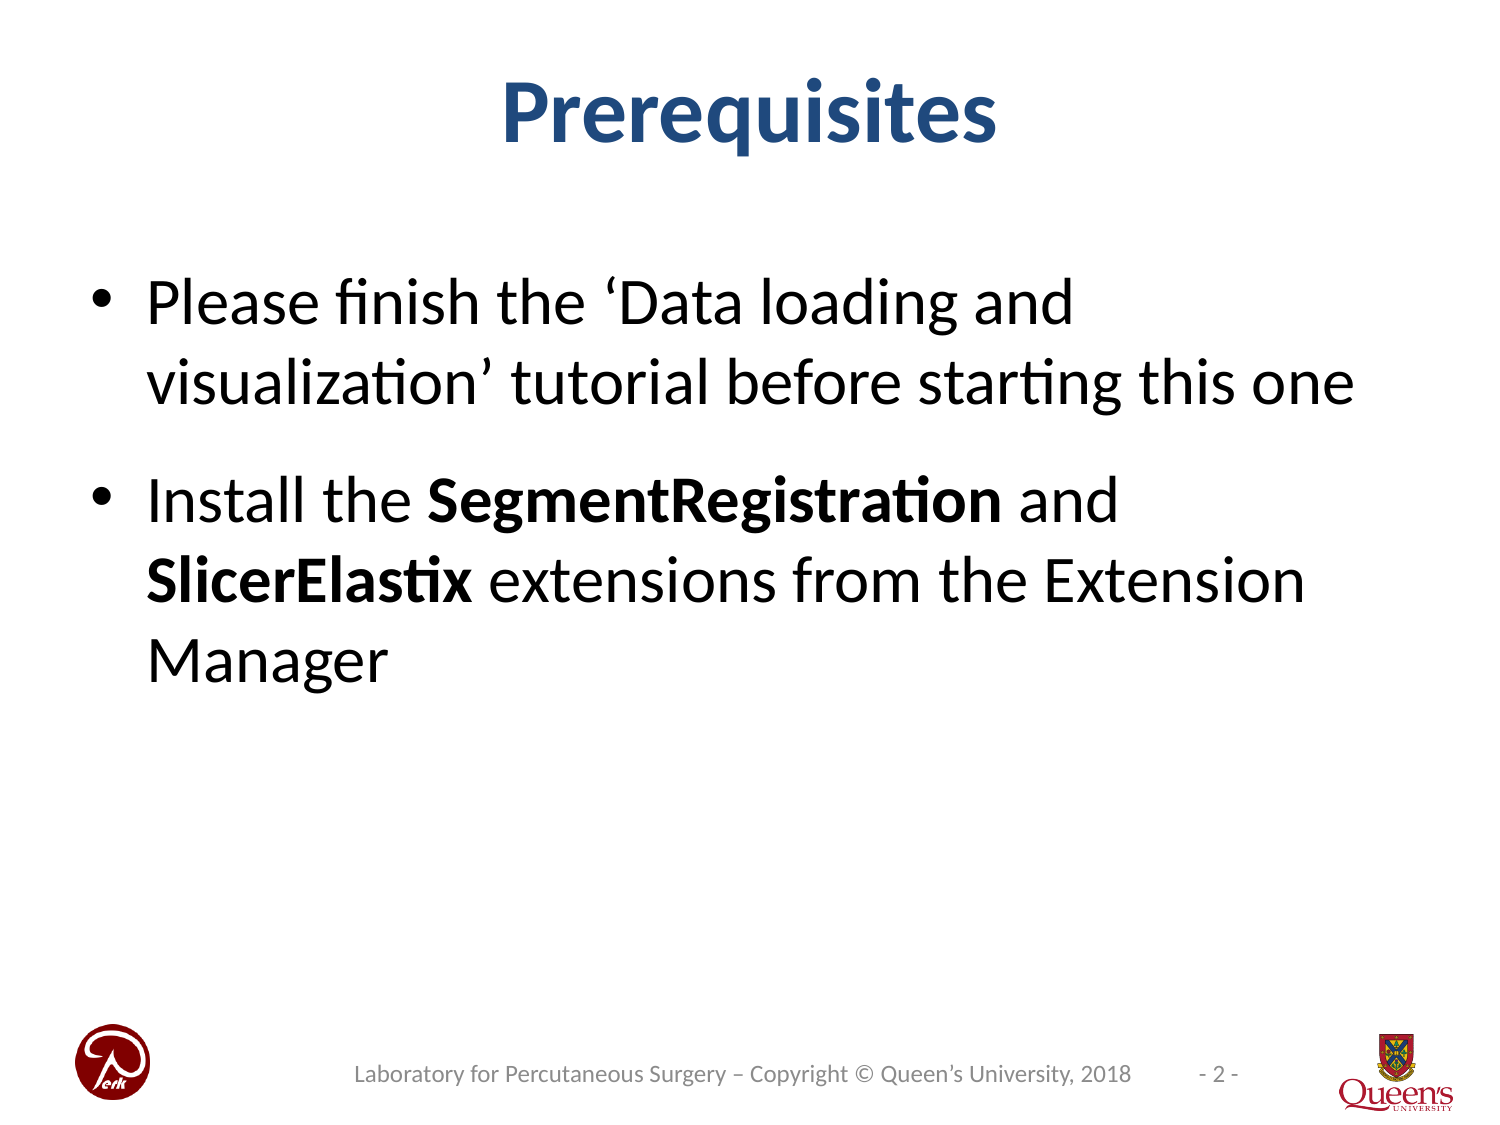

# Prerequisites
Please finish the ‘Data loading and visualization’ tutorial before starting this one
Install the SegmentRegistration and SlicerElastix extensions from the Extension Manager
Laboratory for Percutaneous Surgery – Copyright © Queen’s University, 2018
- 2 -